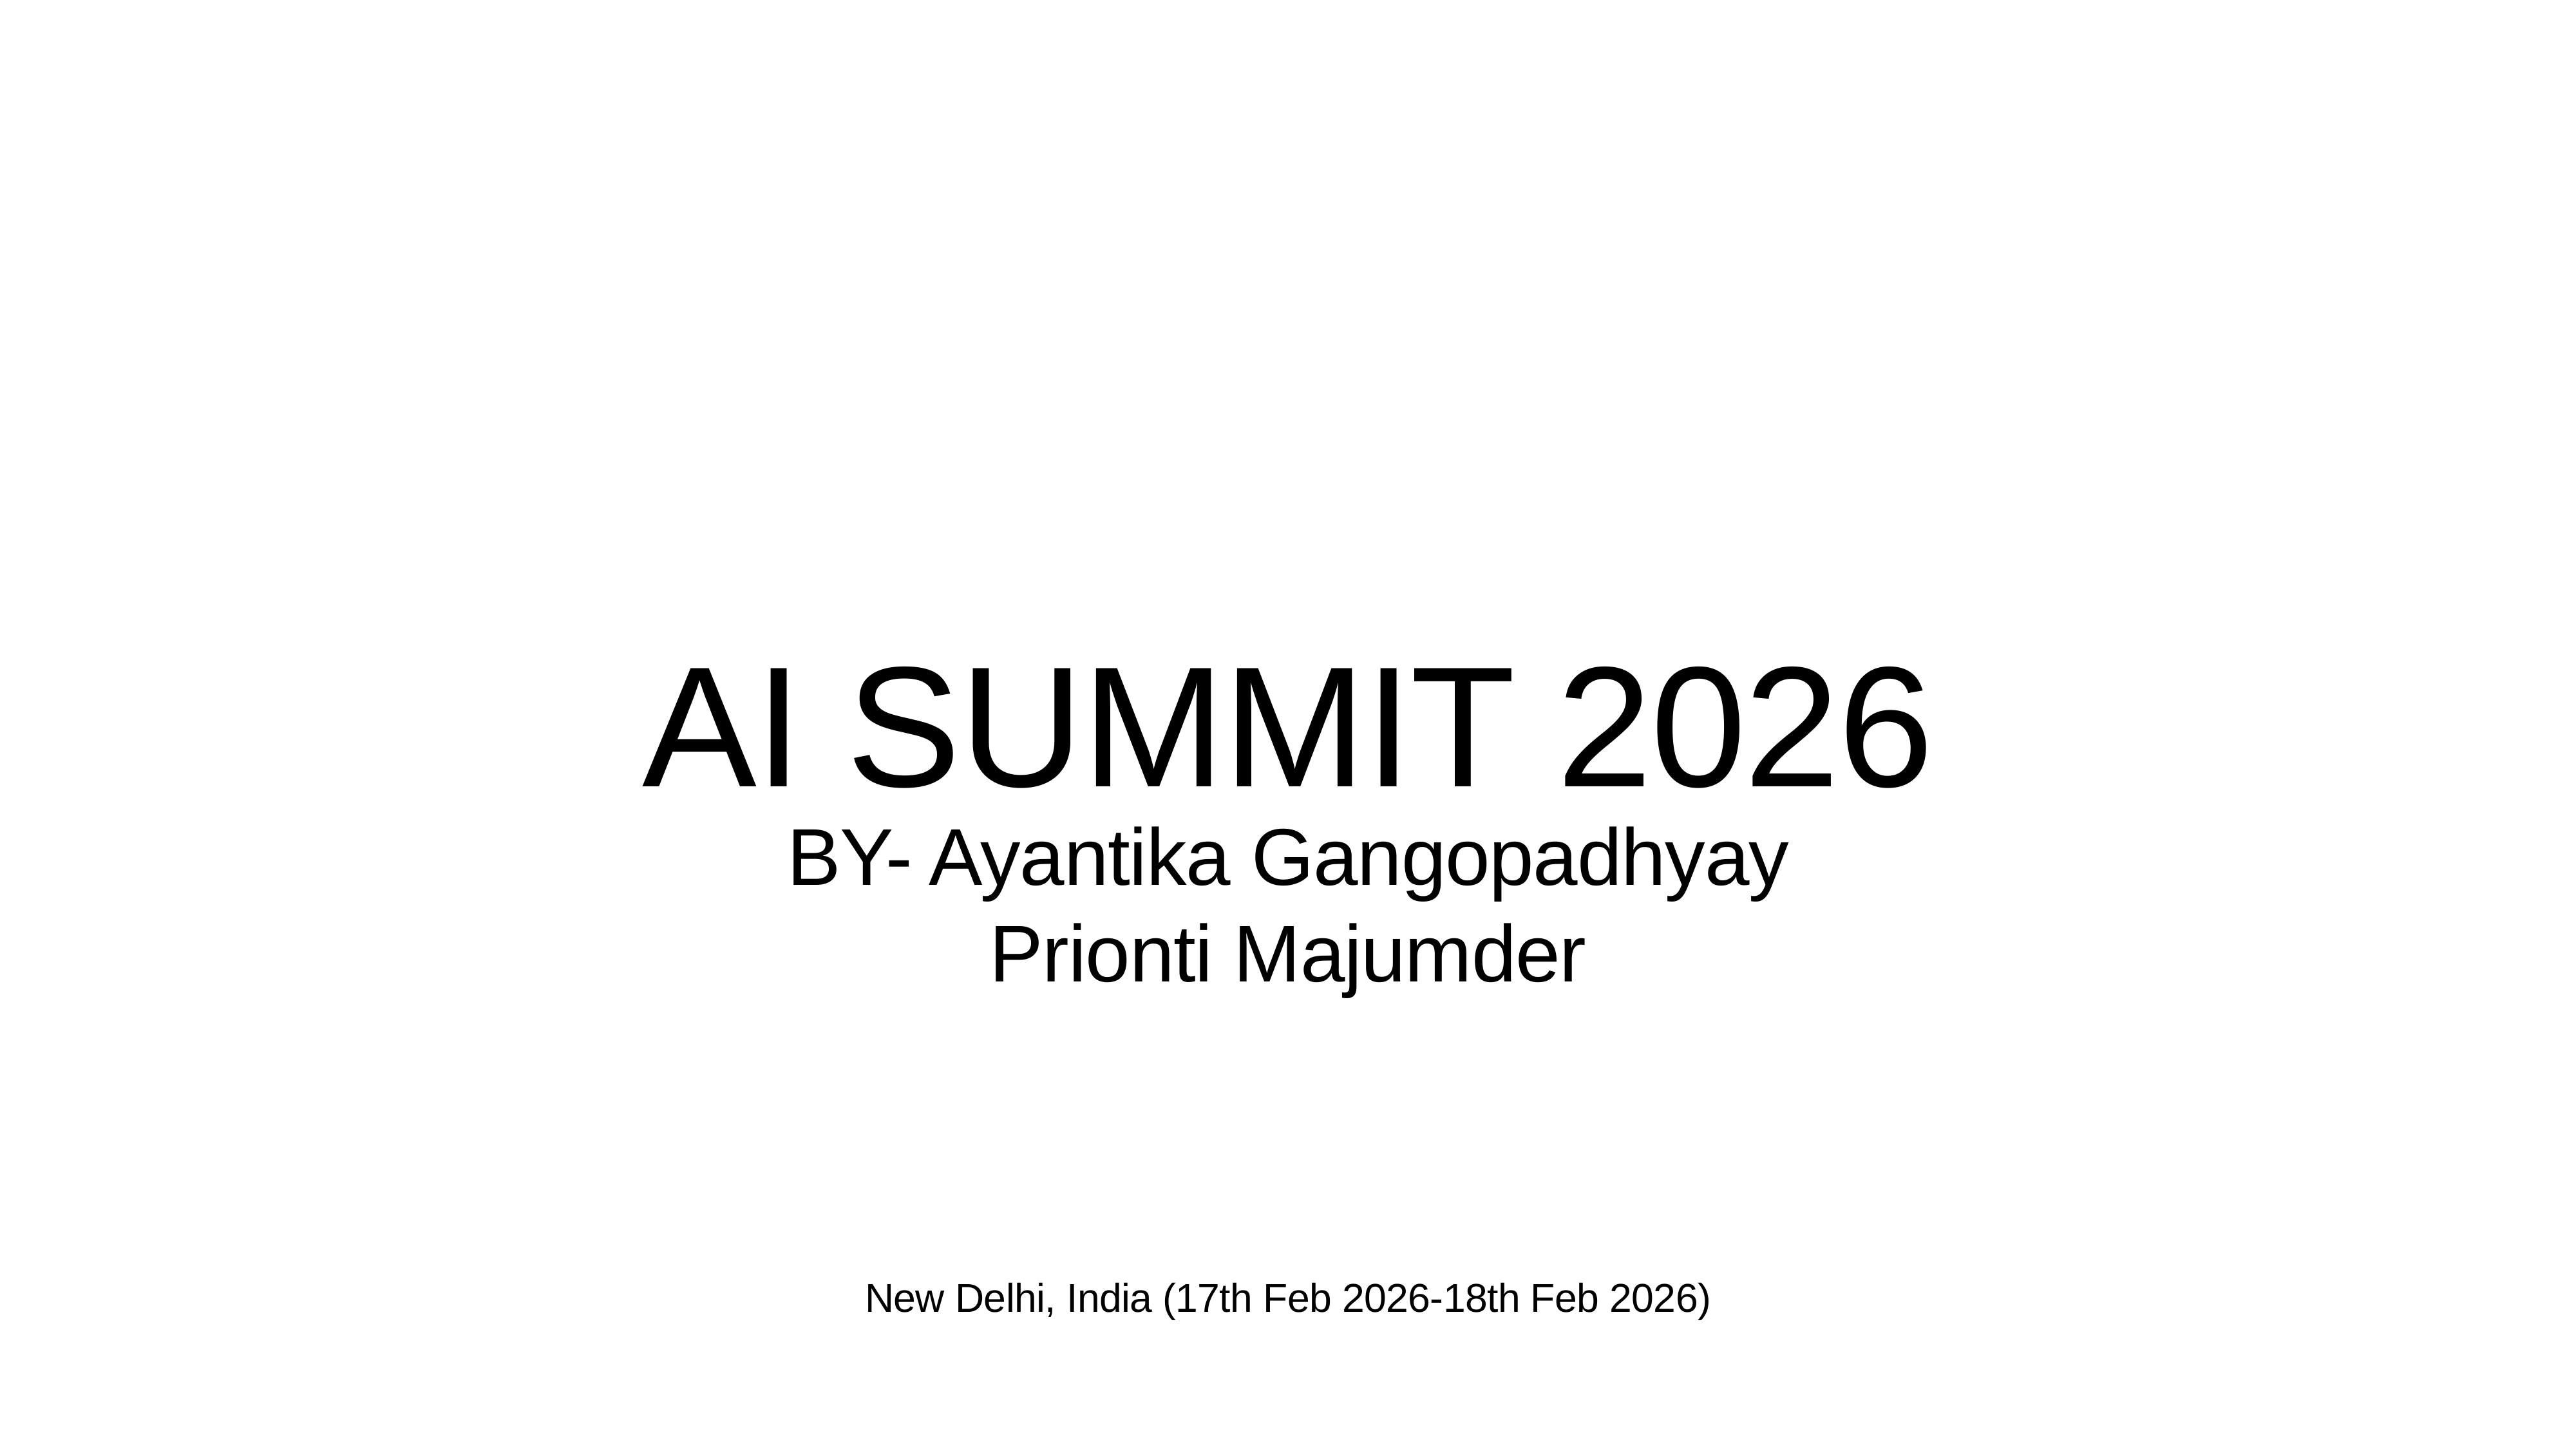

# AI SUMMIT 2026
BY- Ayantika Gangopadhyay
Prionti Majumder
New Delhi, India (17th Feb 2026-18th Feb 2026)